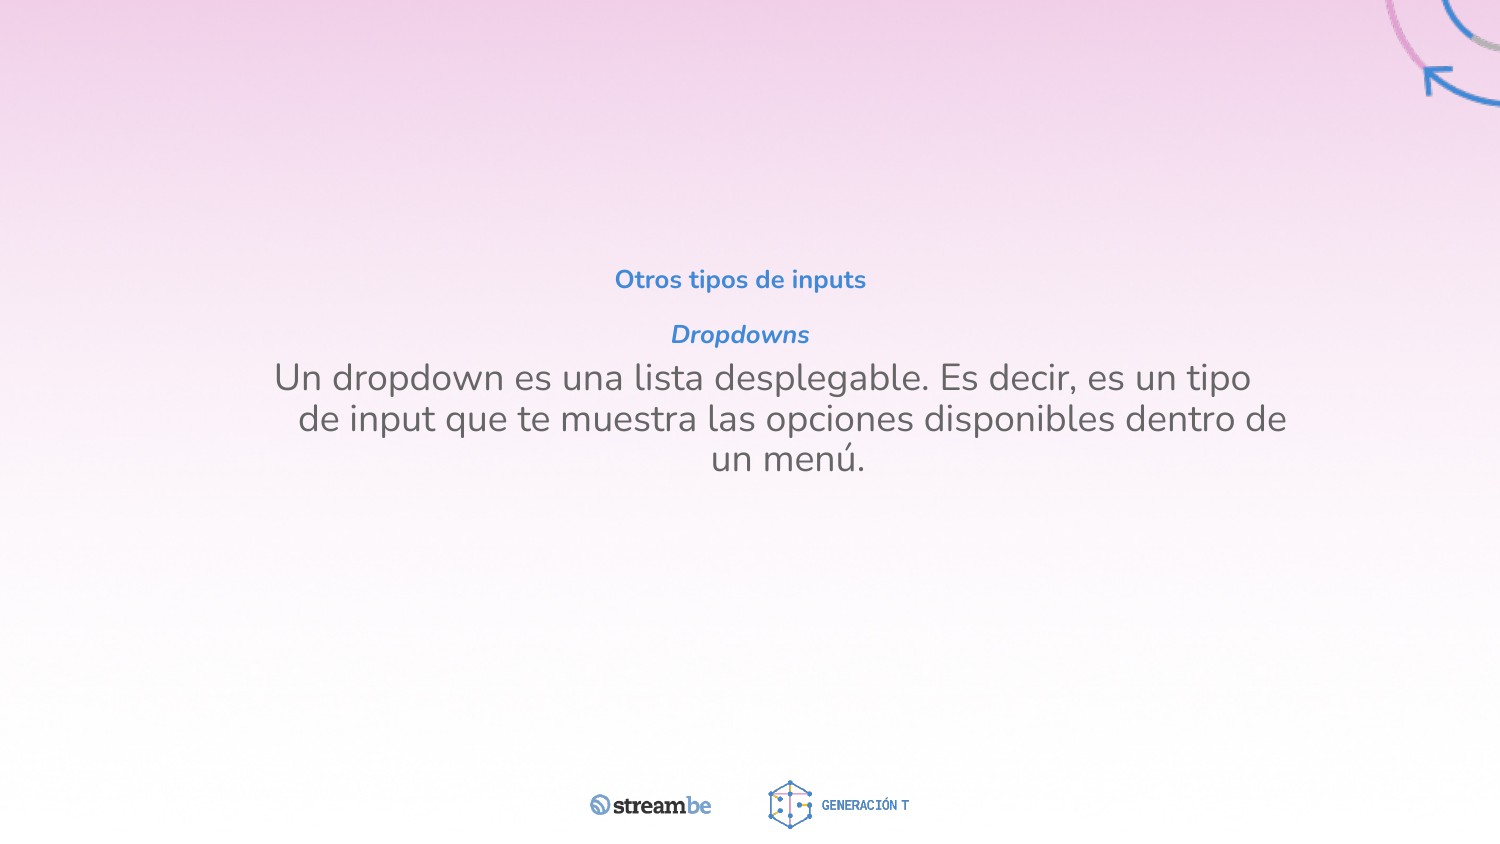

# Otros tipos de inputs Dropdowns
Un dropdown es una lista desplegable. Es decir, es un tipo de input que te muestra las opciones disponibles dentro de un menú.